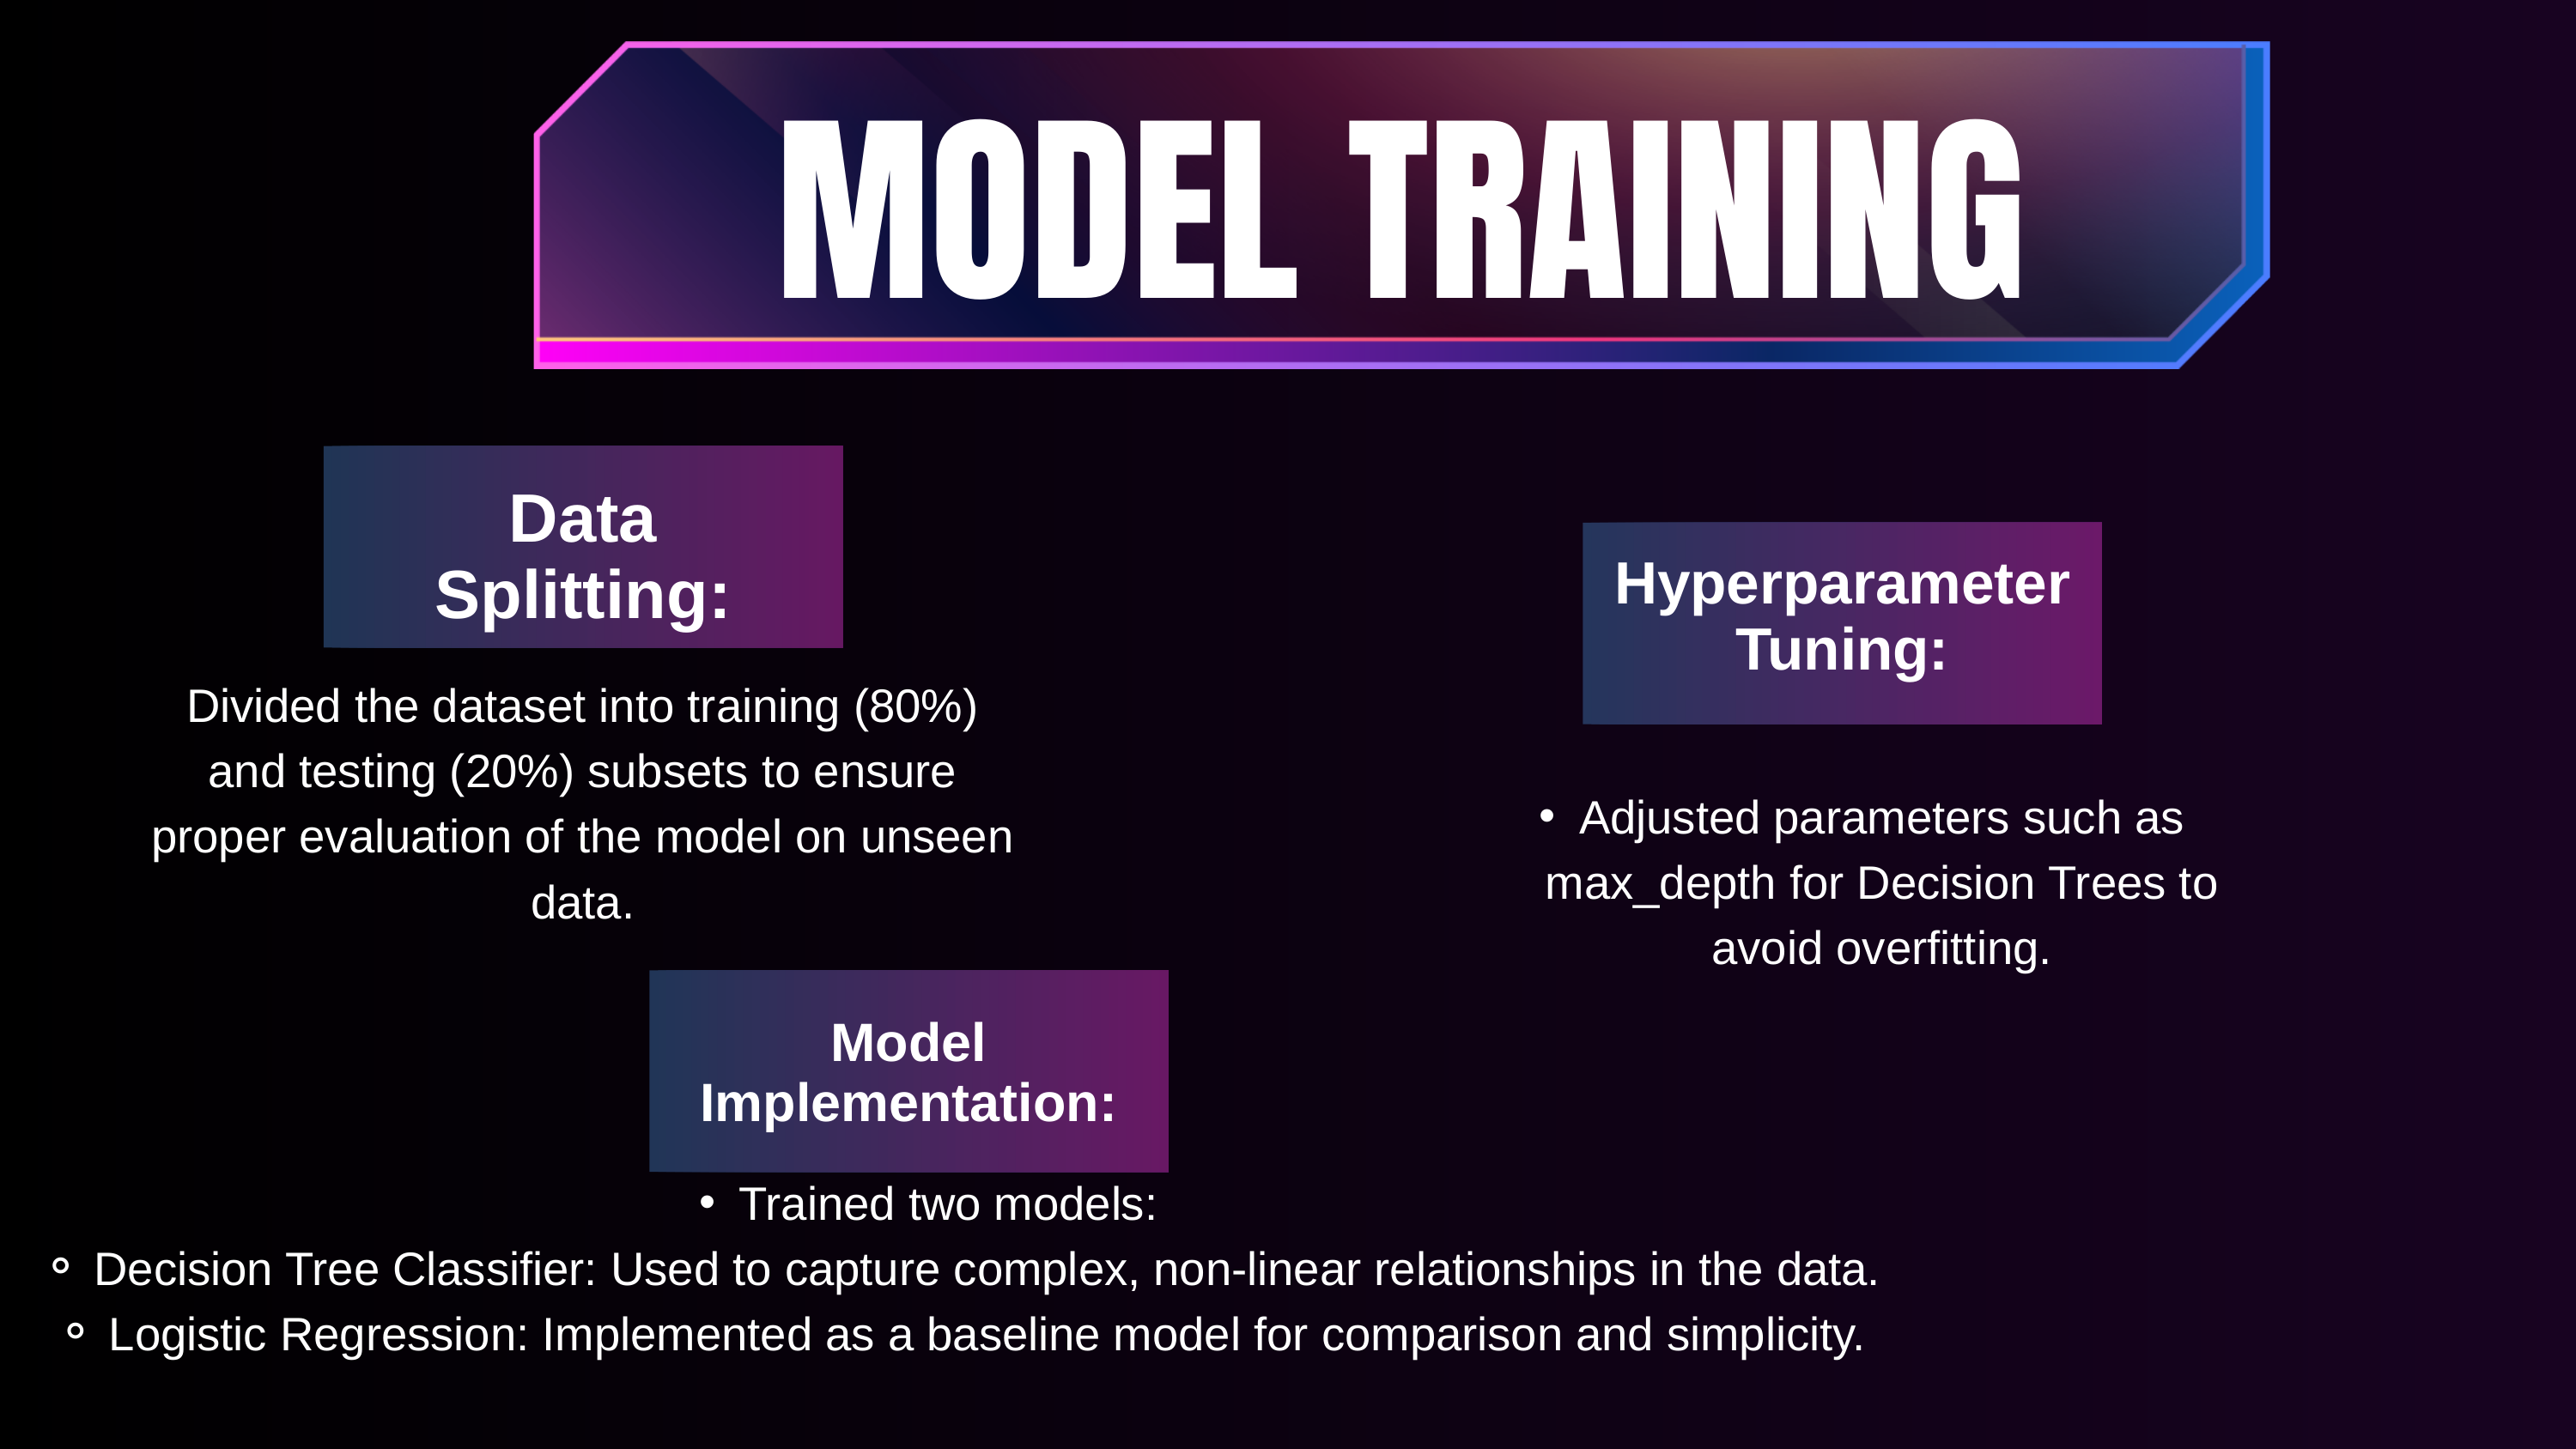

MODEL TRAINING

Data Splitting:

Hyperparameter Tuning:
Divided the dataset into training (80%) and testing (20%) subsets to ensure proper evaluation of the model on unseen data.
Adjusted parameters such as max_depth for Decision Trees to avoid overfitting.

Model Implementation:
Trained two models:
Decision Tree Classifier: Used to capture complex, non-linear relationships in the data.
Logistic Regression: Implemented as a baseline model for comparison and simplicity.